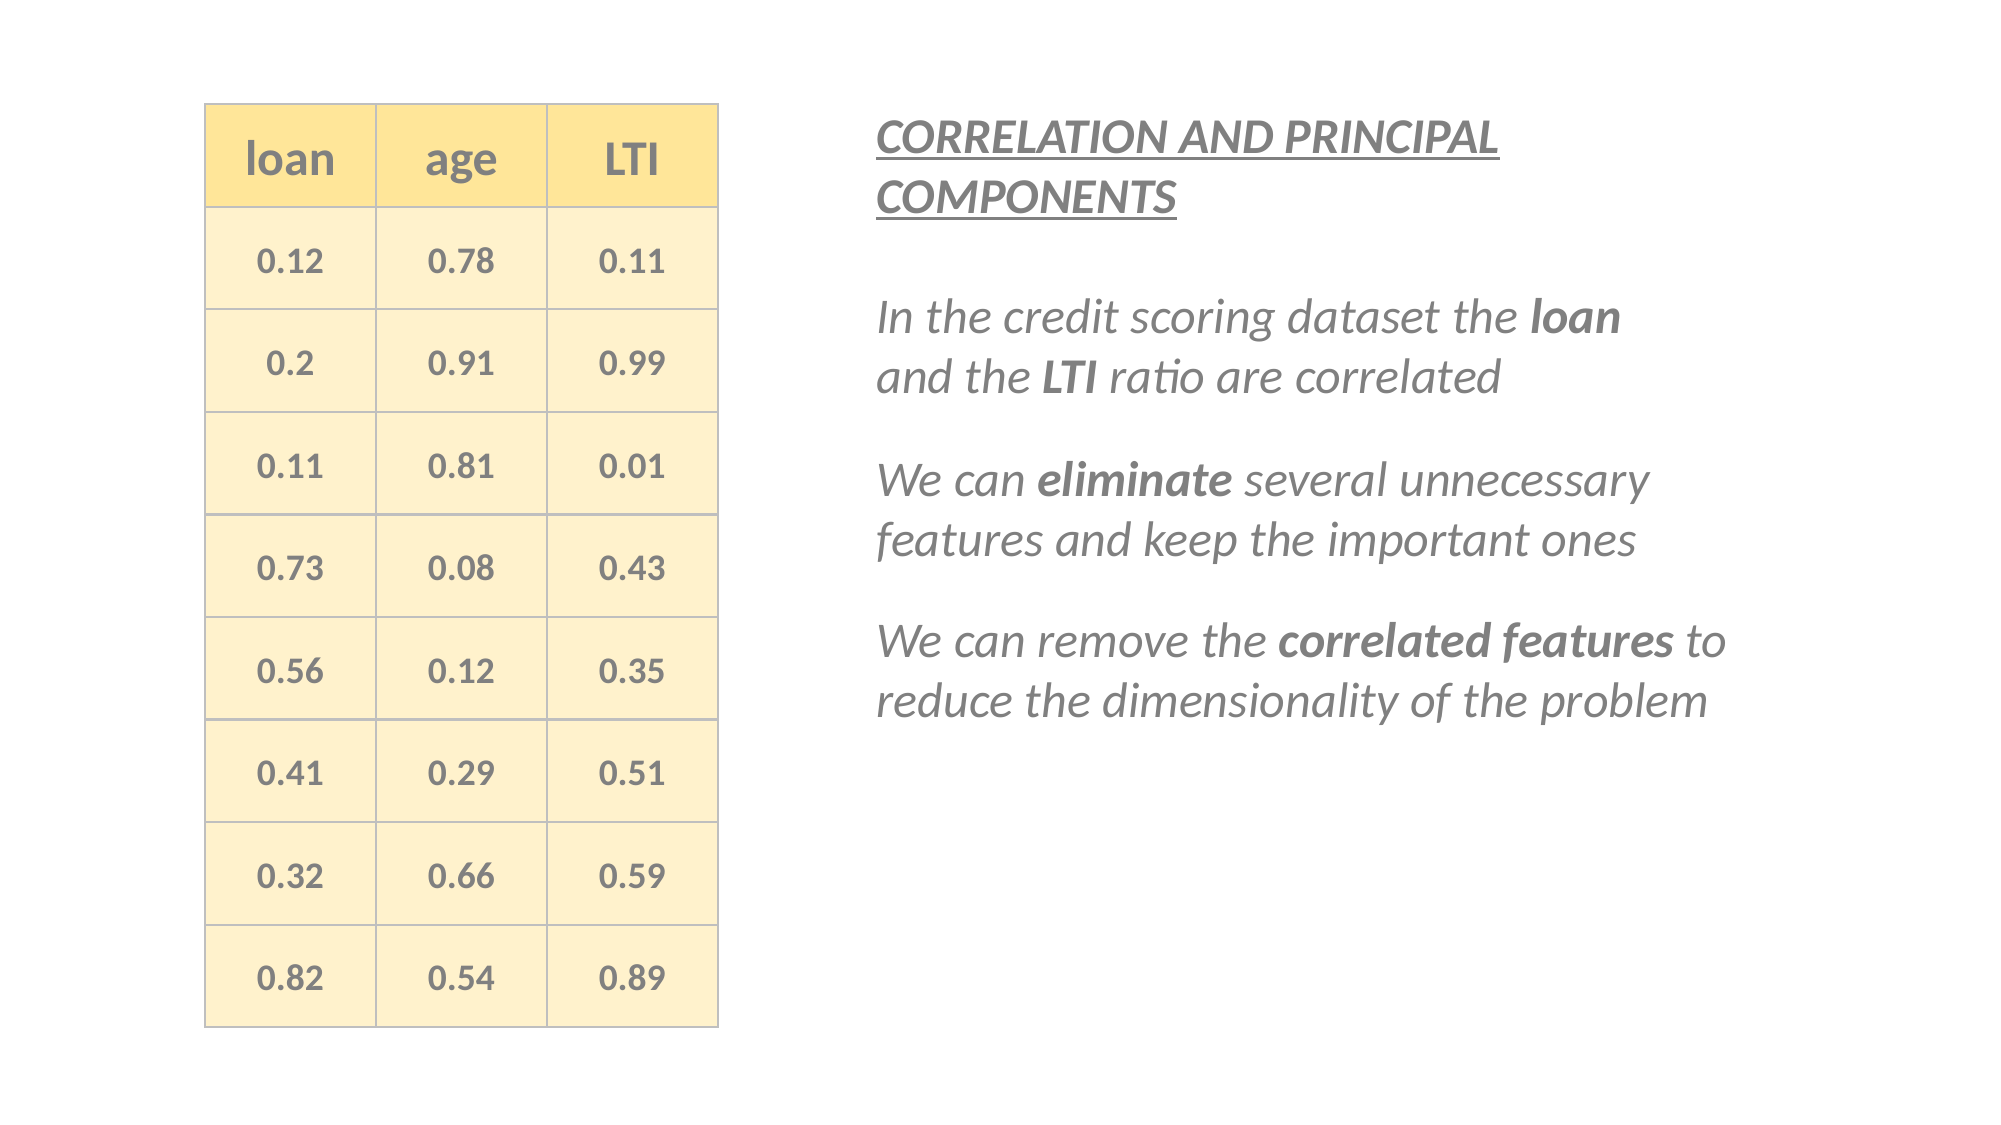

CORRELATION AND PRINCIPAL COMPONENTS

In the credit scoring dataset the loan and the LTI ratio are correlated
LTI
loan
age
0.11
0.12
0.78
0.99
0.2
0.91
0.01
0.11
0.81
We can eliminate several unnecessary features and keep the important ones
0.43
0.73
0.08
We can remove the correlated features to reduce the dimensionality of the problem
0.35
0.56
0.12
0.51
0.41
0.29
0.59
0.32
0.66
0.89
0.82
0.54